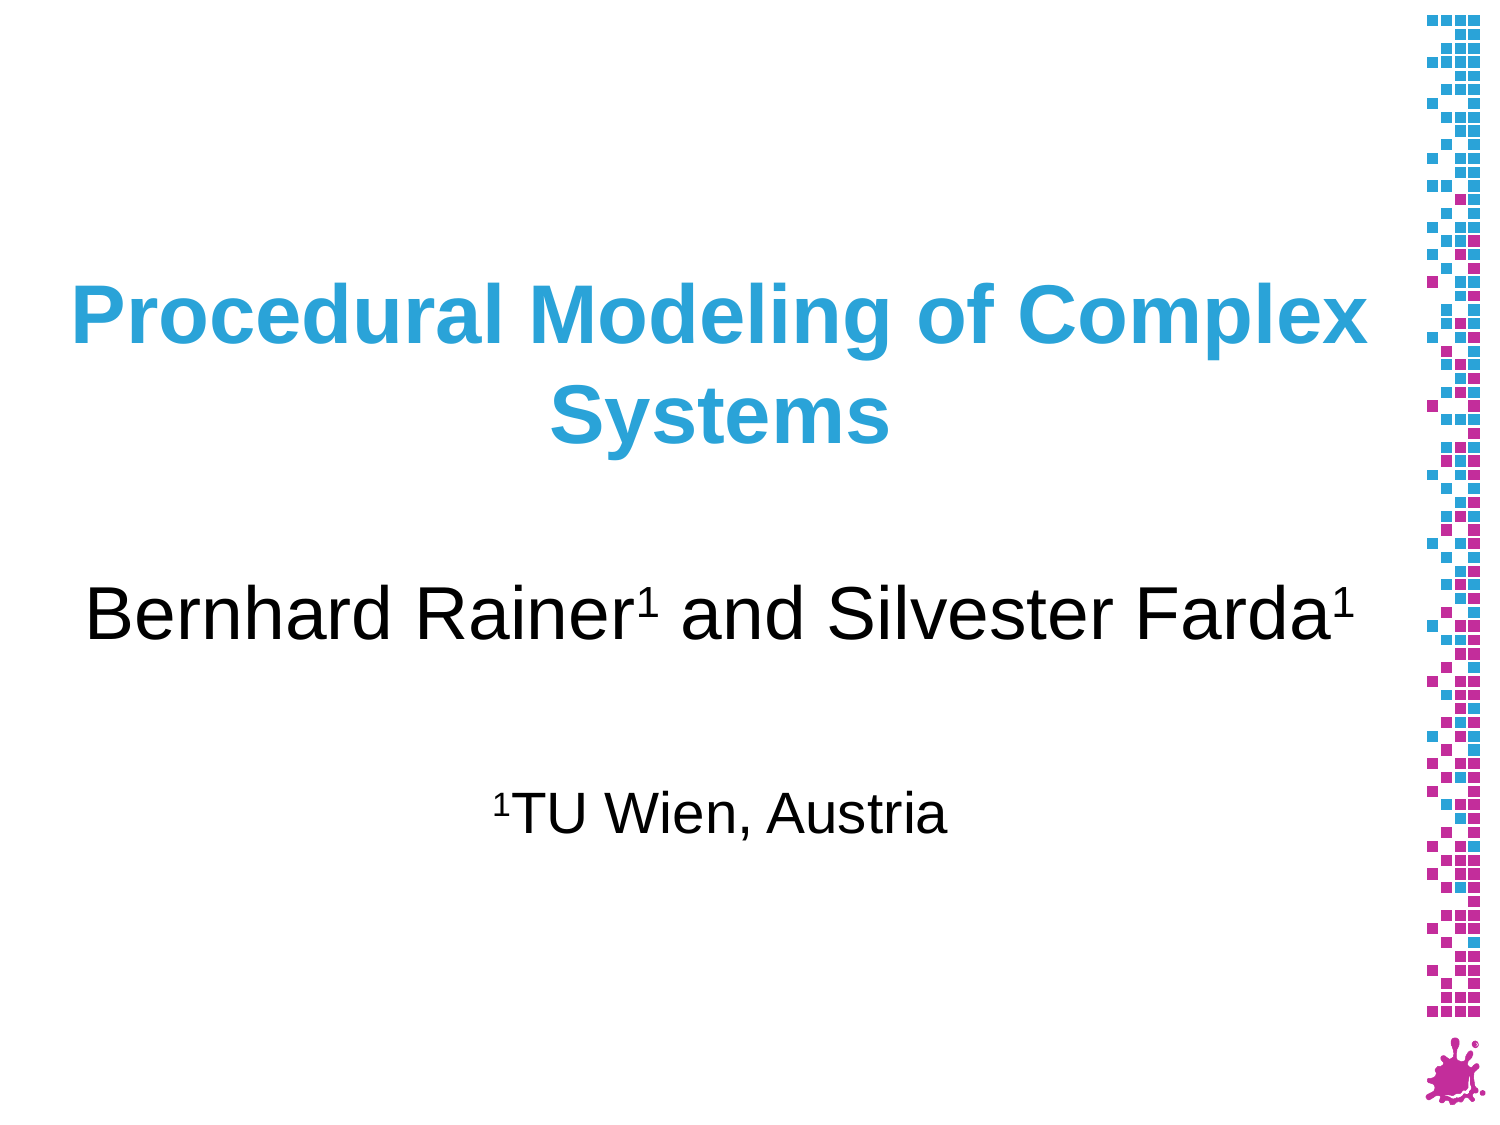

# Procedural Modeling of Complex Systems
Bernhard Rainer1 and Silvester Farda1
1TU Wien, Austria
and Algorithms
Vienna University of Technology
2 <insert 2nd affiliation
(institute) here>
<insert 2nd affiliation
(university) here>